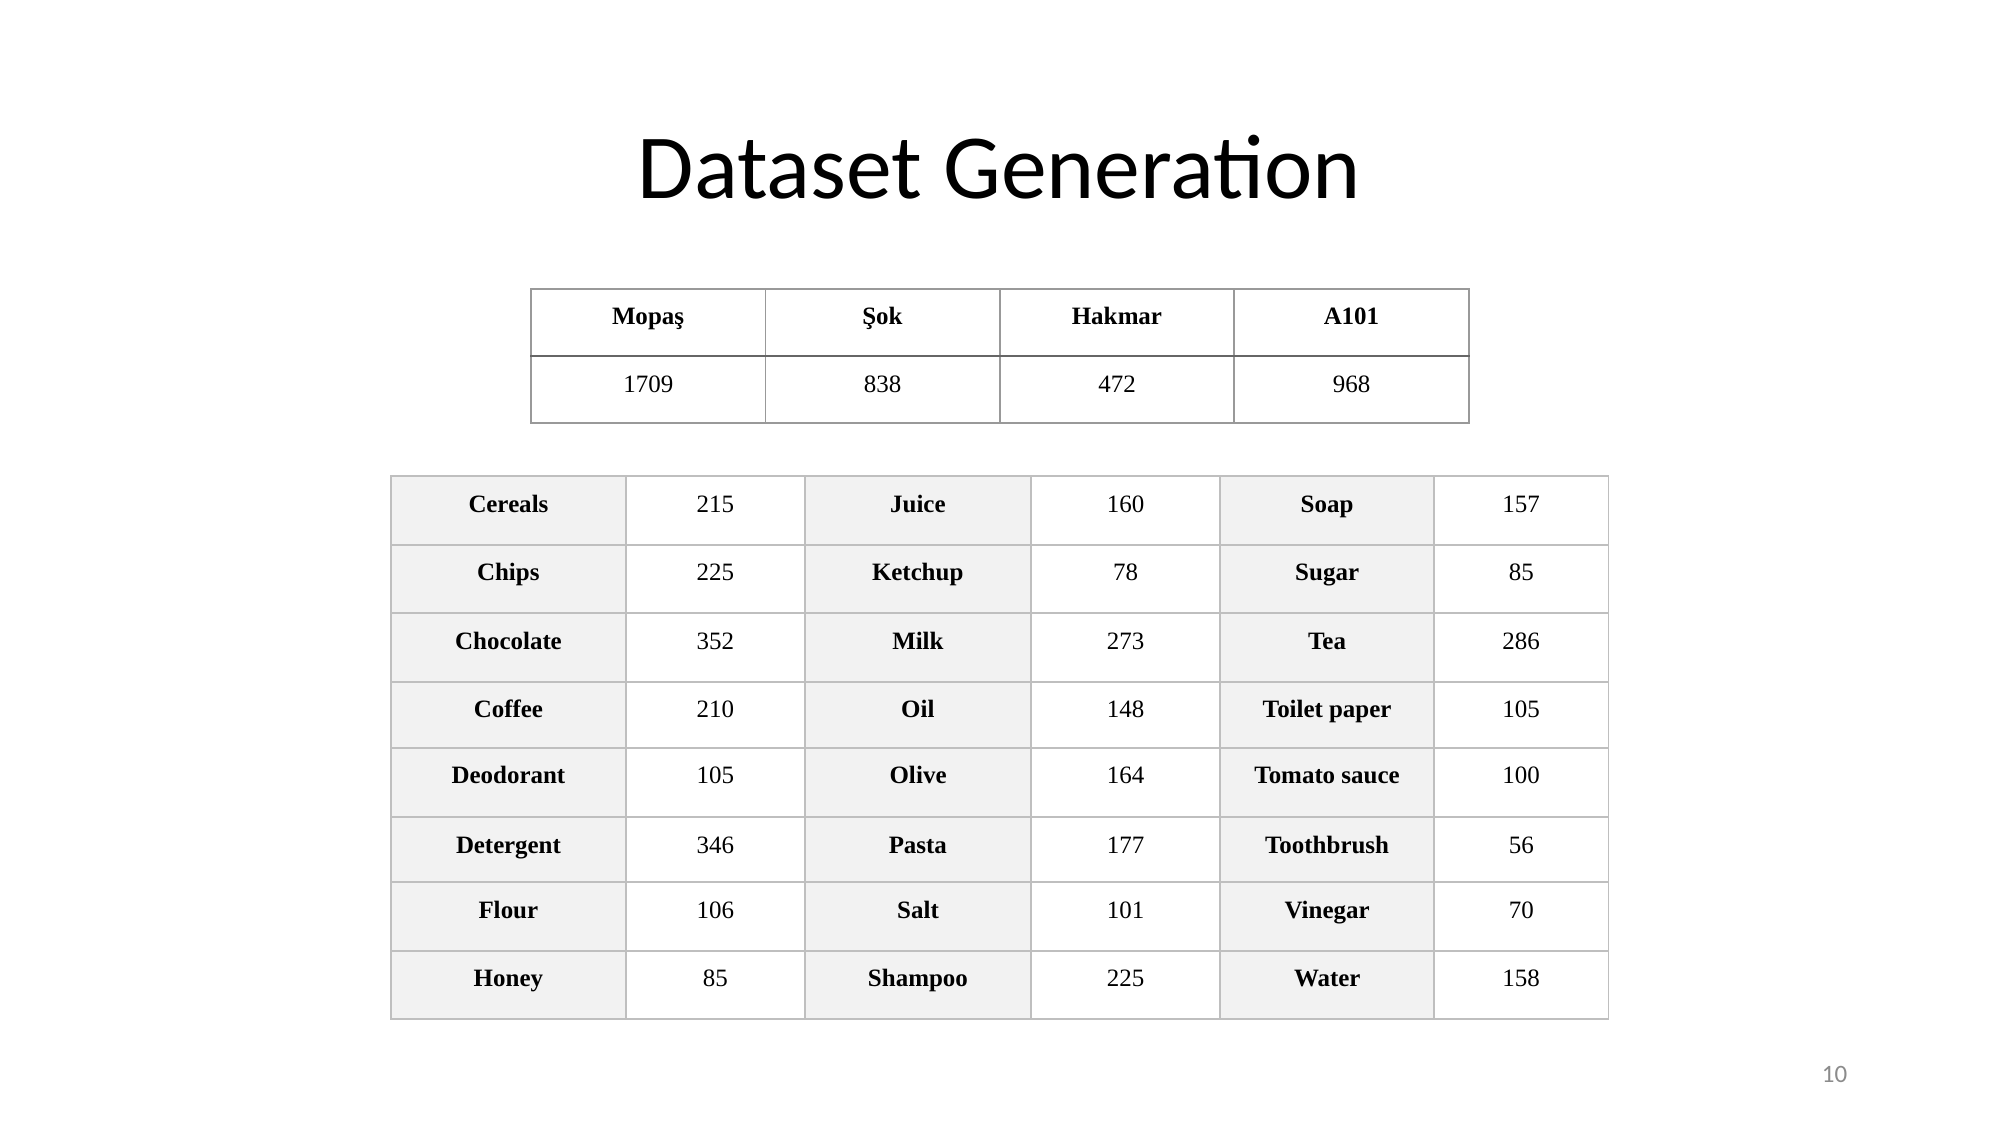

# Dataset Generation
| Mopaş | Şok | Hakmar | A101 |
| --- | --- | --- | --- |
| 1709 | 838 | 472 | 968 |
| Cereals | 215 | Juice | 160 | Soap | 157 |
| --- | --- | --- | --- | --- | --- |
| Chips | 225 | Ketchup | 78 | Sugar | 85 |
| Chocolate | 352 | Milk | 273 | Tea | 286 |
| Coffee | 210 | Oil | 148 | Toilet paper | 105 |
| Deodorant | 105 | Olive | 164 | Tomato sauce | 100 |
| Detergent | 346 | Pasta | 177 | Toothbrush | 56 |
| Flour | 106 | Salt | 101 | Vinegar | 70 |
| Honey | 85 | Shampoo | 225 | Water | 158 |
10